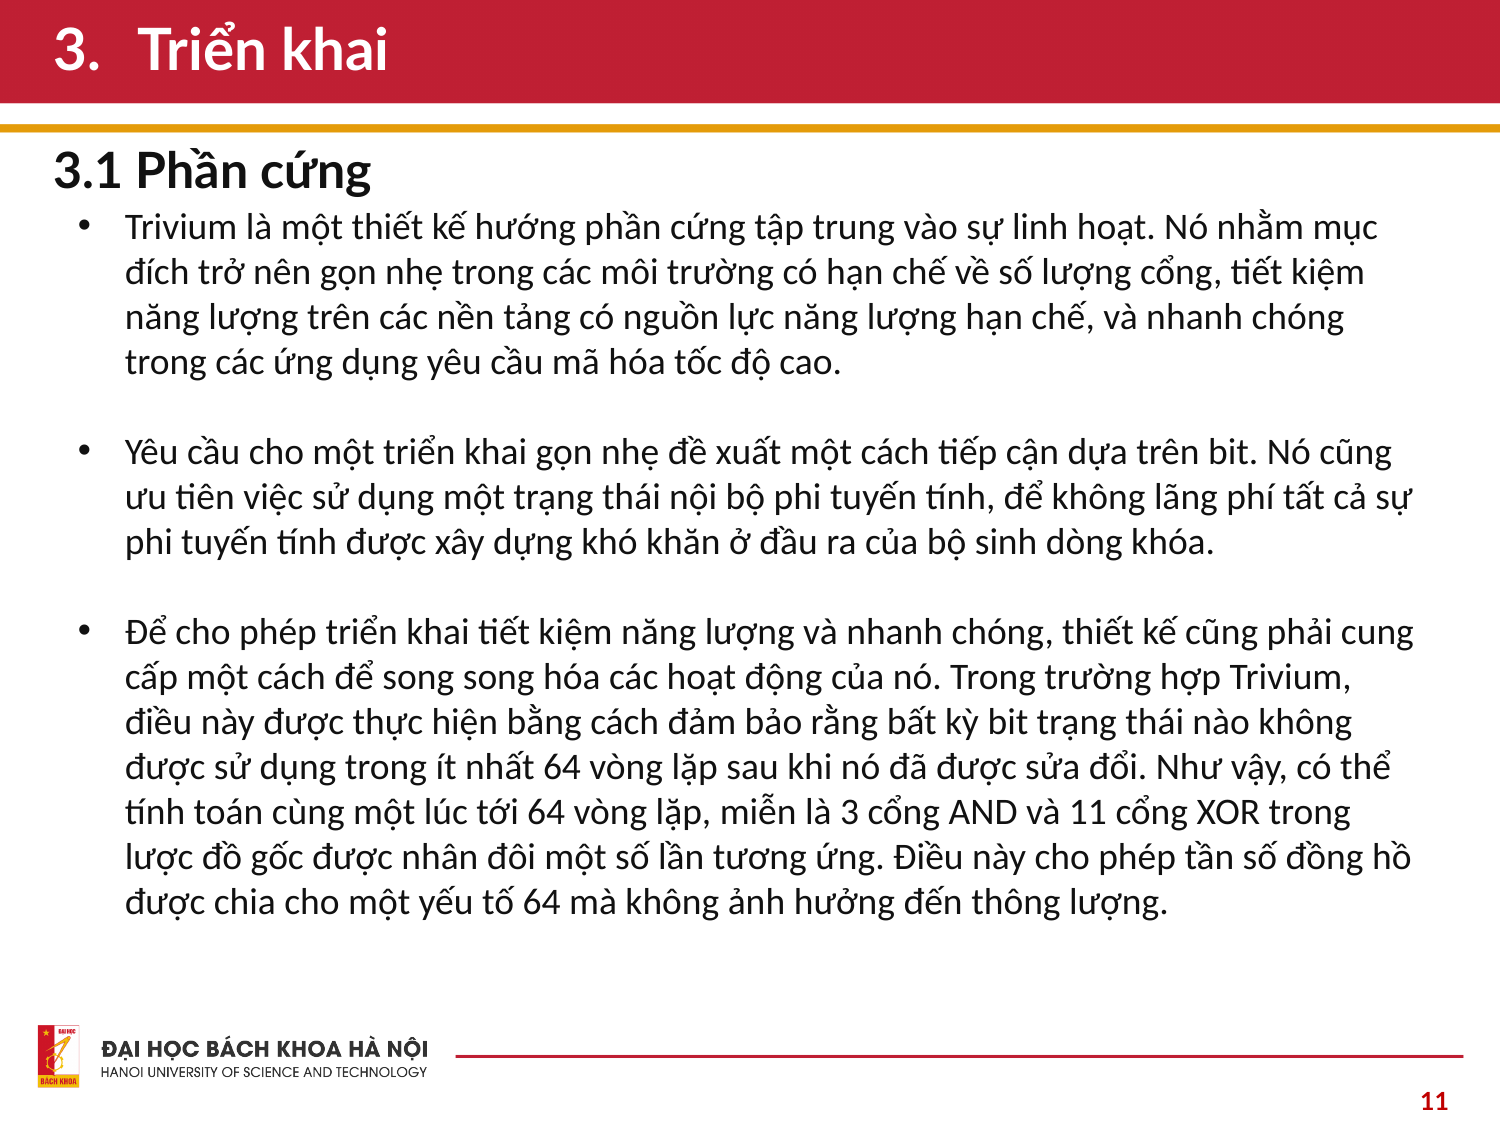

# Triển khai
3.1 Phần cứng
Trivium là một thiết kế hướng phần cứng tập trung vào sự linh hoạt. Nó nhằm mục đích trở nên gọn nhẹ trong các môi trường có hạn chế về số lượng cổng, tiết kiệm năng lượng trên các nền tảng có nguồn lực năng lượng hạn chế, và nhanh chóng trong các ứng dụng yêu cầu mã hóa tốc độ cao.

Yêu cầu cho một triển khai gọn nhẹ đề xuất một cách tiếp cận dựa trên bit. Nó cũng ưu tiên việc sử dụng một trạng thái nội bộ phi tuyến tính, để không lãng phí tất cả sự phi tuyến tính được xây dựng khó khăn ở đầu ra của bộ sinh dòng khóa.

Để cho phép triển khai tiết kiệm năng lượng và nhanh chóng, thiết kế cũng phải cung cấp một cách để song song hóa các hoạt động của nó. Trong trường hợp Trivium, điều này được thực hiện bằng cách đảm bảo rằng bất kỳ bit trạng thái nào không được sử dụng trong ít nhất 64 vòng lặp sau khi nó đã được sửa đổi. Như vậy, có thể tính toán cùng một lúc tới 64 vòng lặp, miễn là 3 cổng AND và 11 cổng XOR trong lược đồ gốc được nhân đôi một số lần tương ứng. Điều này cho phép tần số đồng hồ được chia cho một yếu tố 64 mà không ảnh hưởng đến thông lượng.
11